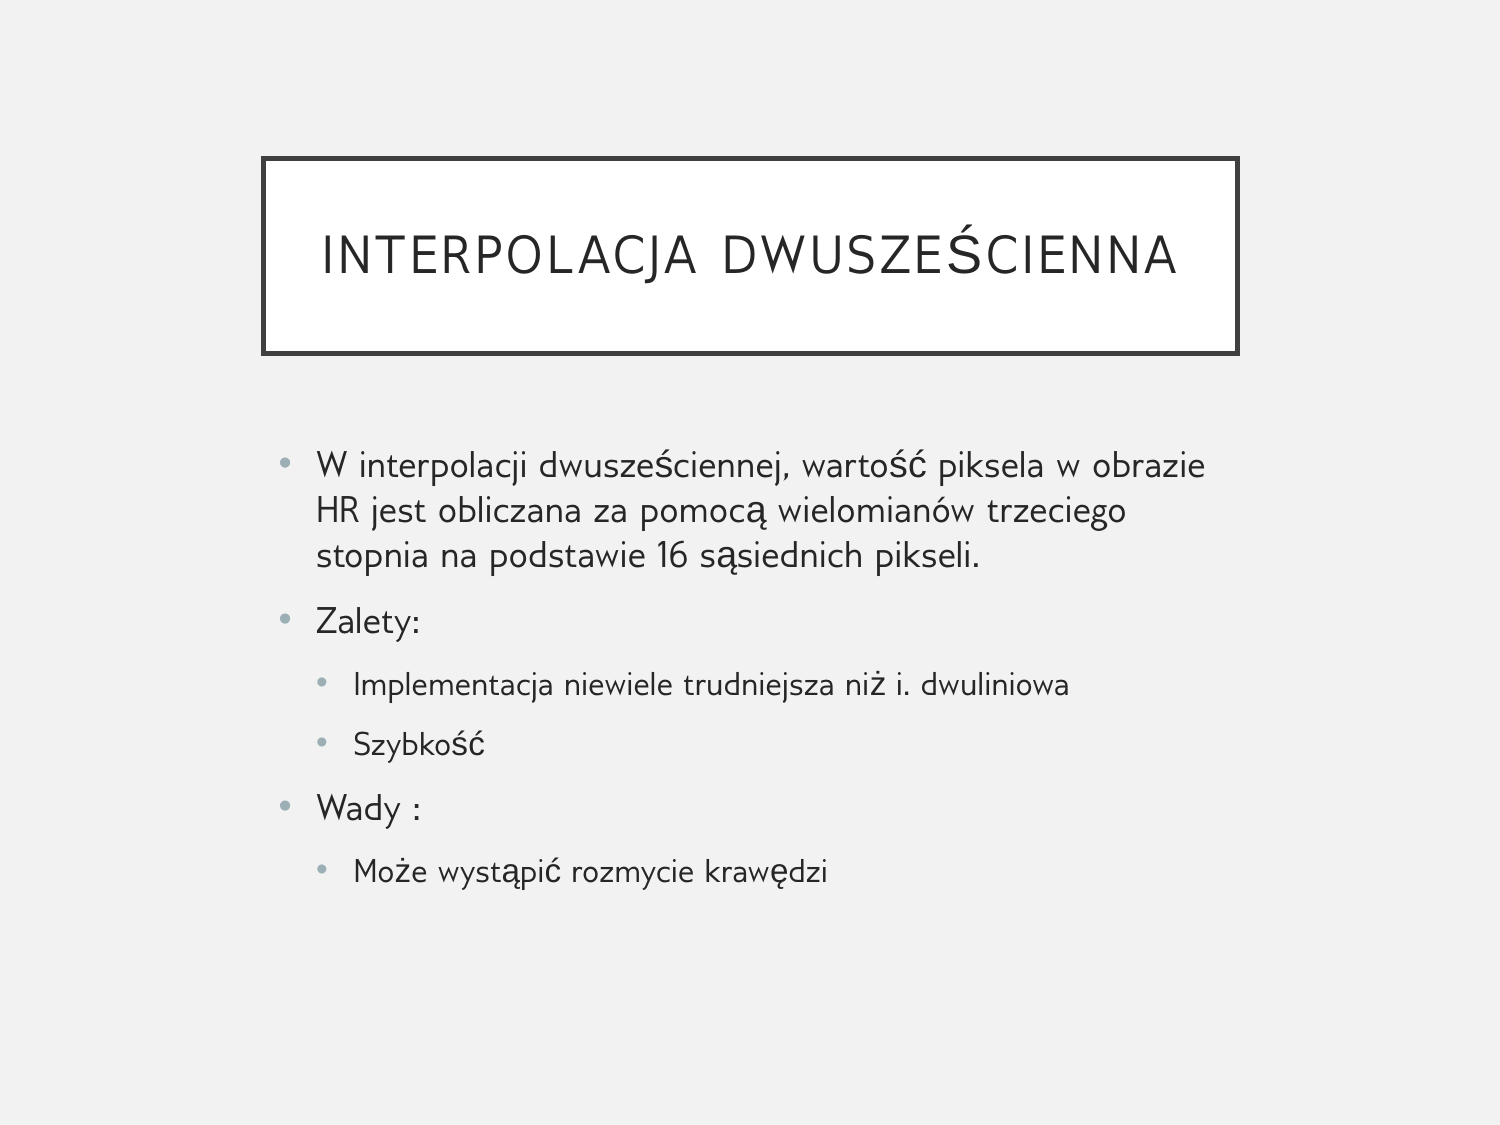

# Interpolacja Dwusześcienna
W interpolacji dwusześciennej, wartość piksela w obrazie HR jest obliczana za pomocą wielomianów trzeciego stopnia na podstawie 16 sąsiednich pikseli.
Zalety:
Implementacja niewiele trudniejsza niż i. dwuliniowa
Szybkość
Wady :
Może wystąpić rozmycie krawędzi